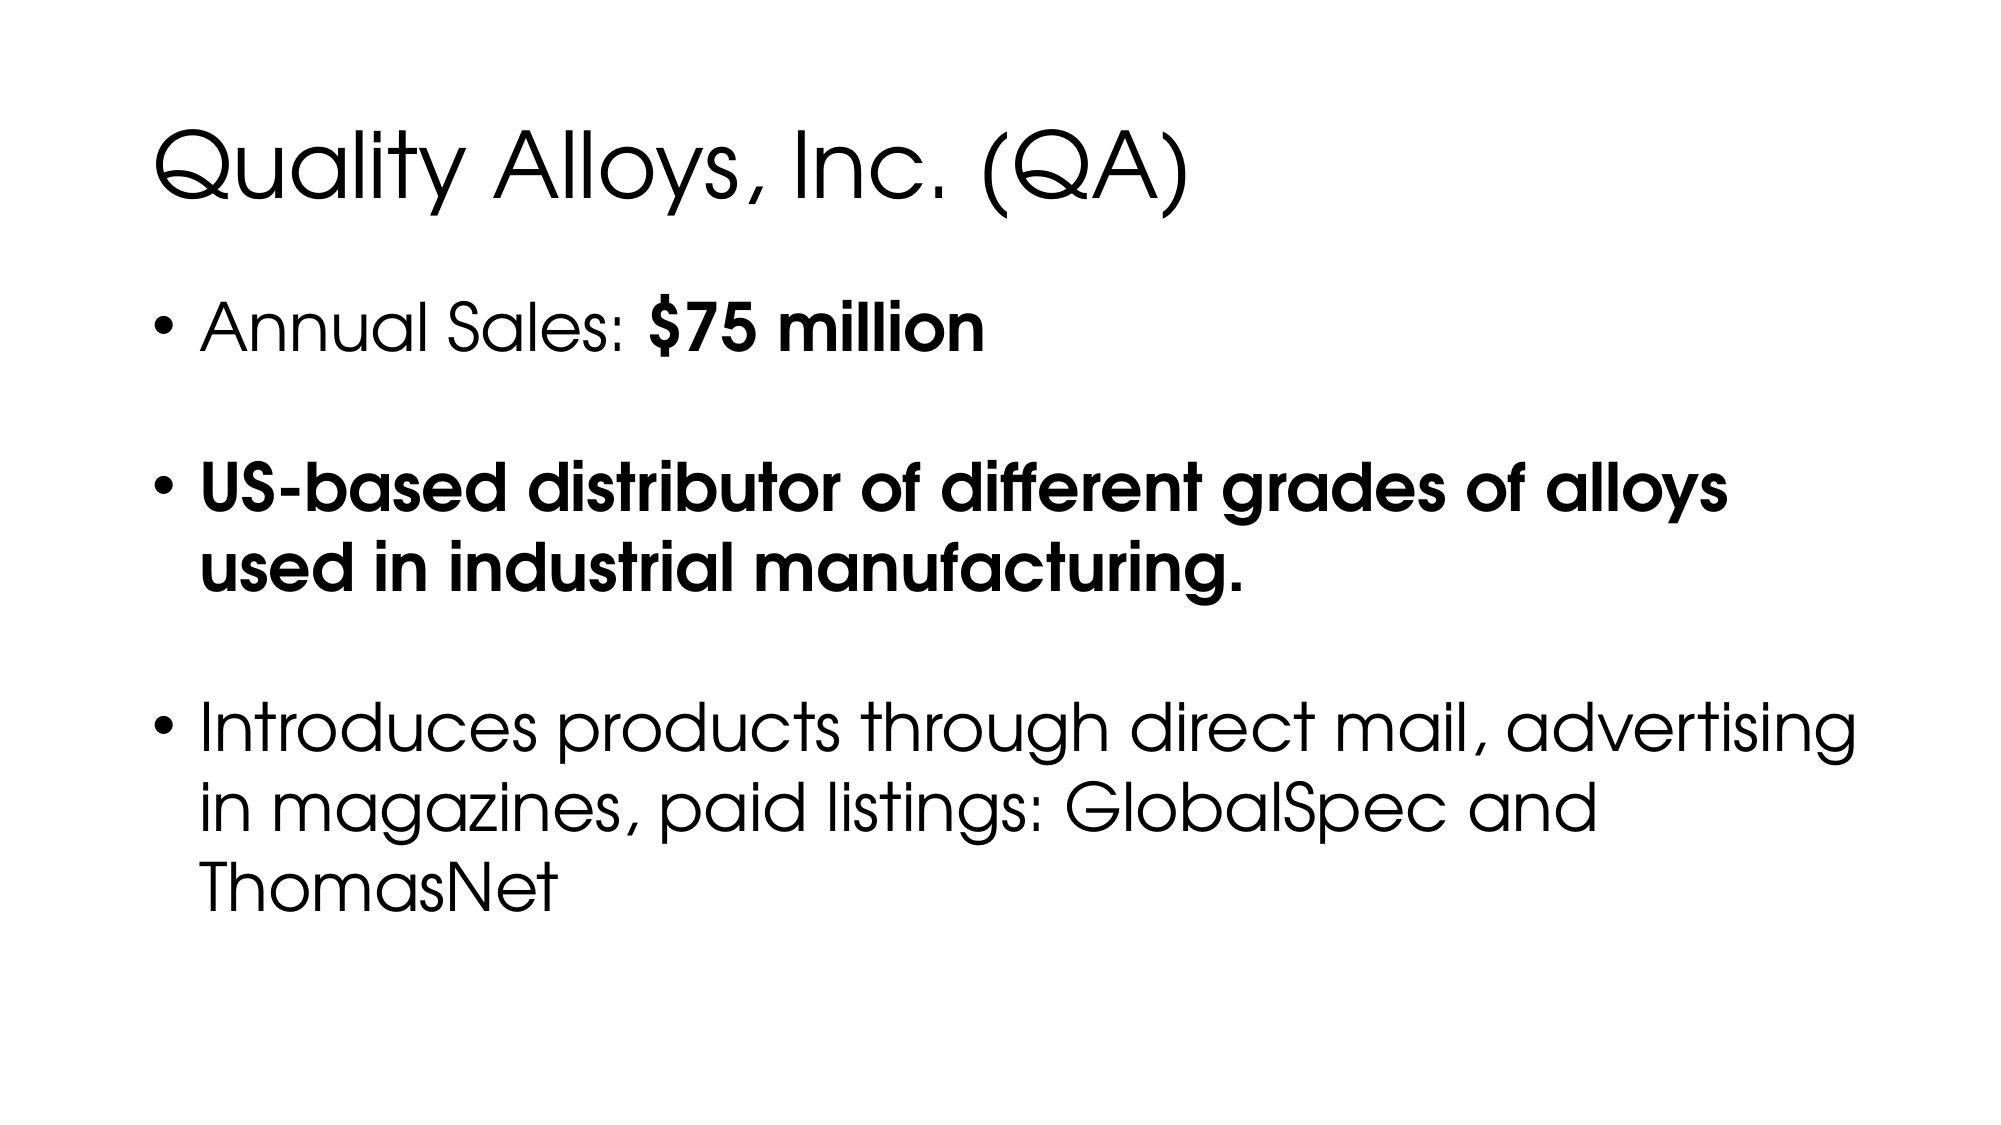

# Quality Alloys, Inc. (QA)
Annual Sales: $75 million

US-based distributor of different grades of alloys used in industrial manufacturing.

Introduces products through direct mail, advertising in magazines, paid listings: GlobalSpec and ThomasNet